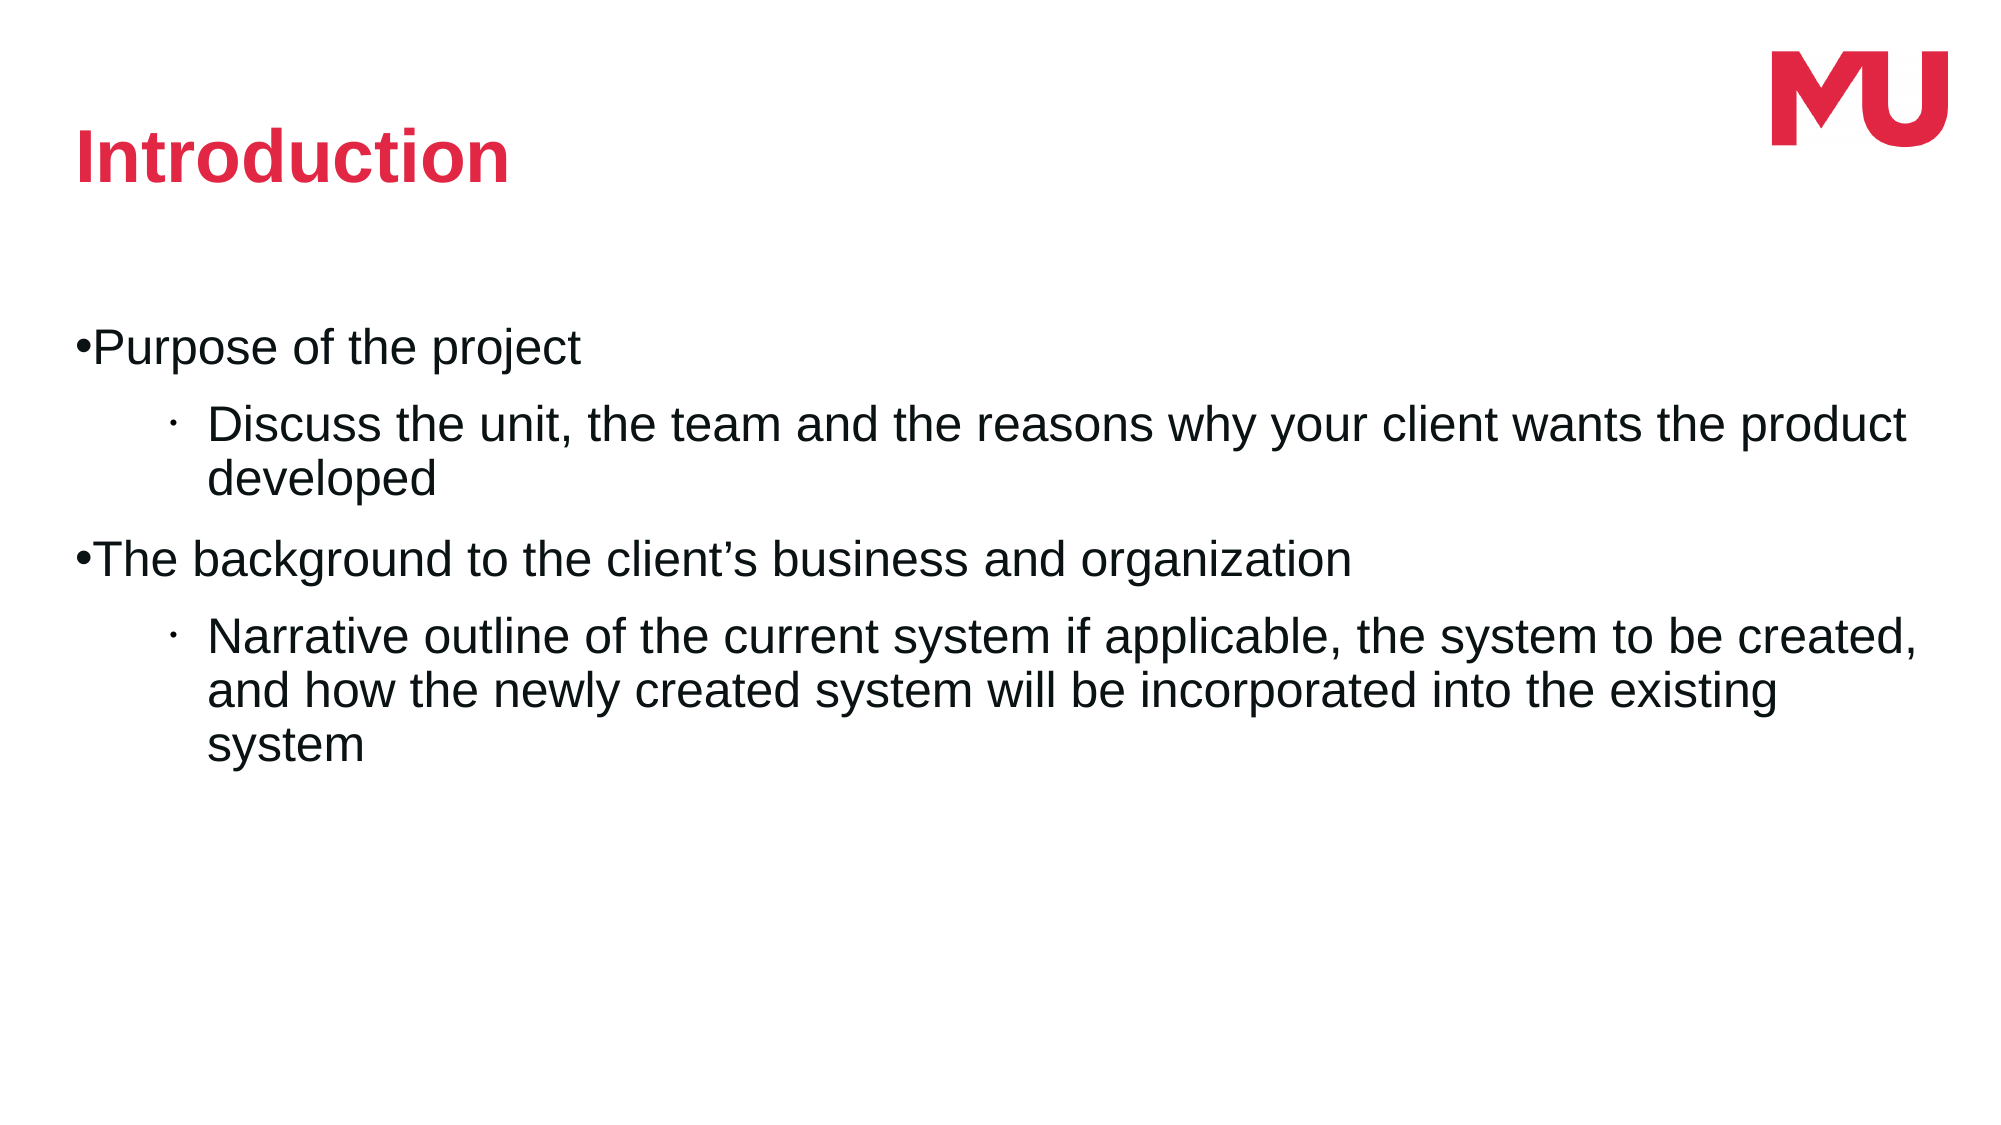

Introduction
Purpose of the project
Discuss the unit, the team and the reasons why your client wants the product developed
The background to the client’s business and organization
Narrative outline of the current system if applicable, the system to be created, and how the newly created system will be incorporated into the existing system